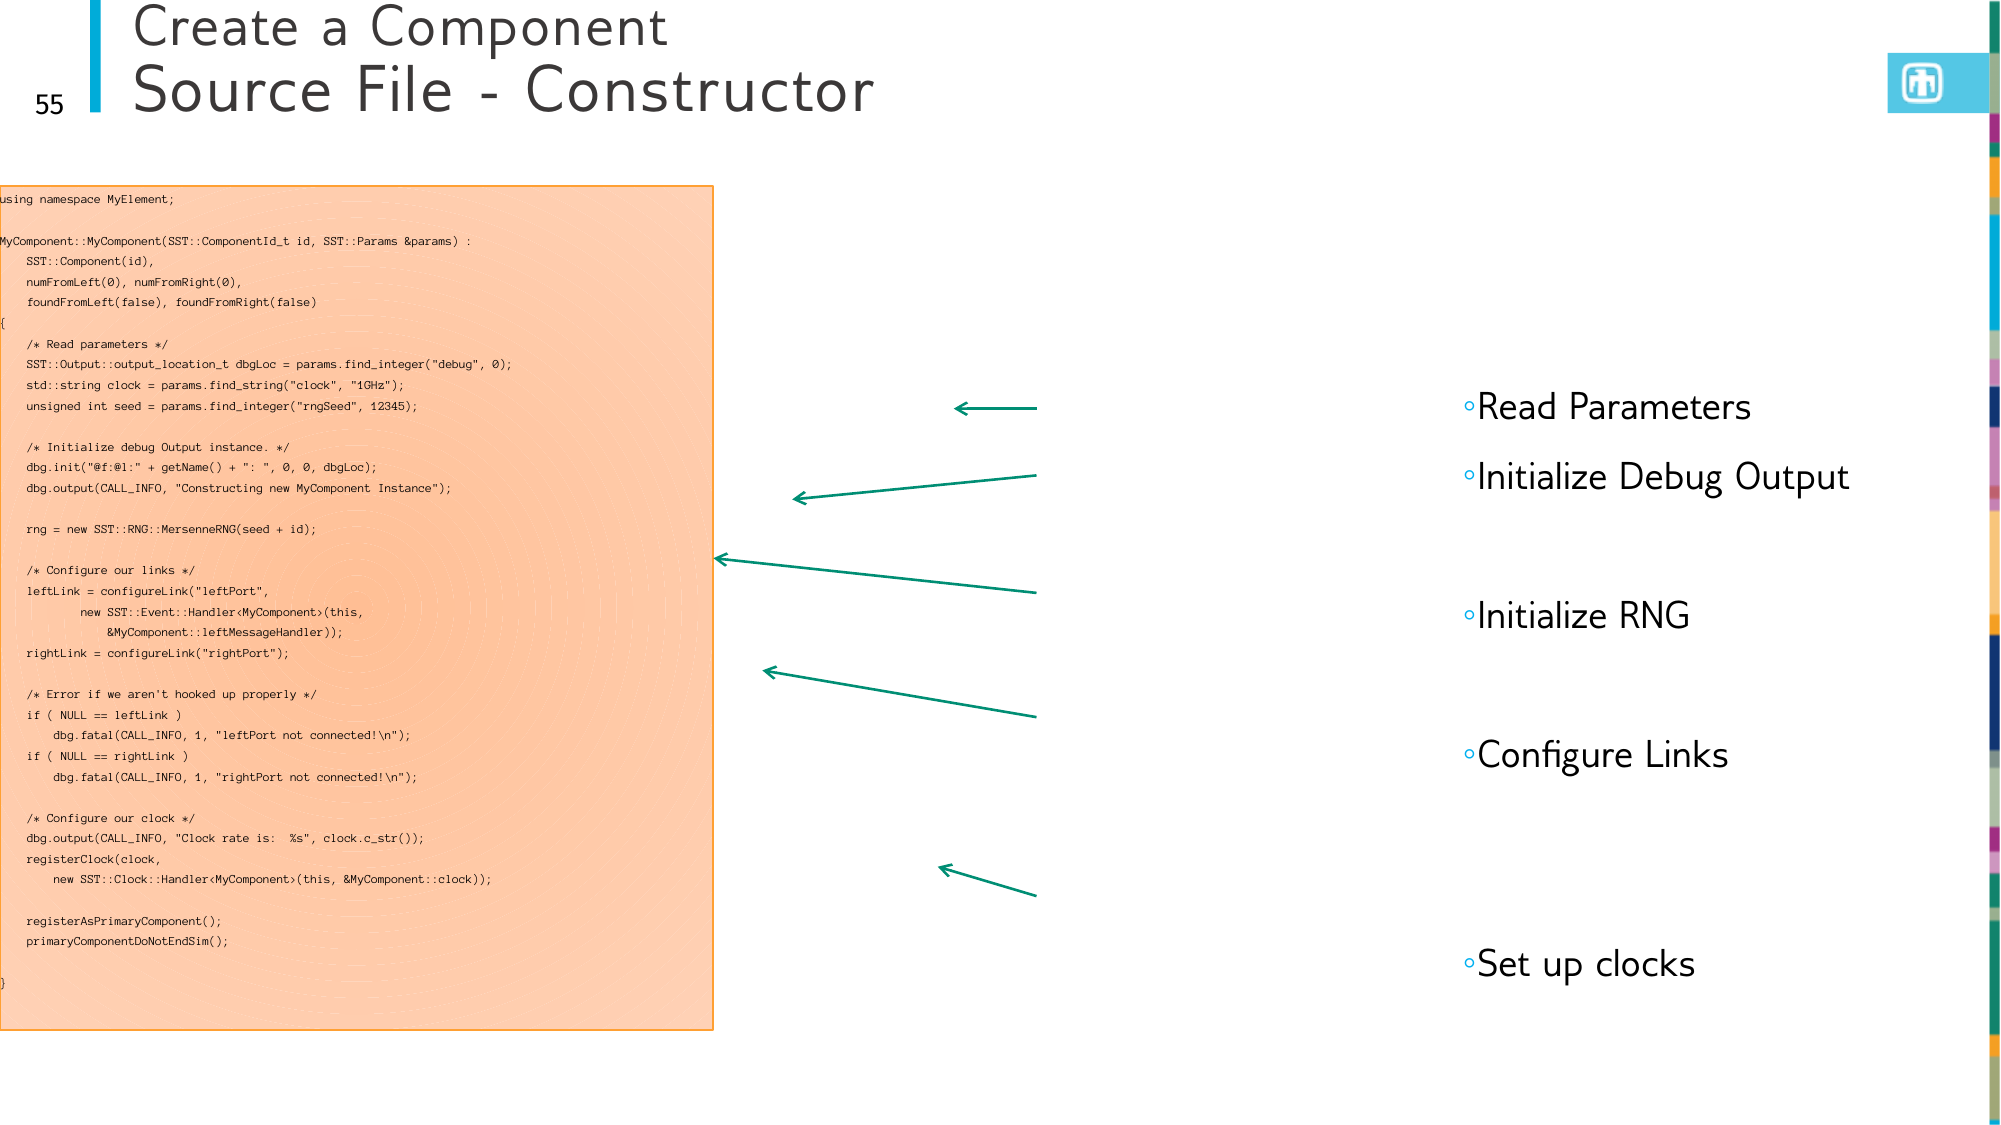

# Create a Component Source File - Constructor
55
using namespace MyElement;

MyComponent::MyComponent(SST::ComponentId_t id, SST::Params &params) :
    SST::Component(id),
    numFromLeft(0), numFromRight(0),
    foundFromLeft(false), foundFromRight(false)
{
    /* Read parameters */
    SST::Output::output_location_t dbgLoc = params.find_integer("debug", 0);
    std::string clock = params.find_string("clock", "1GHz");
    unsigned int seed = params.find_integer("rngSeed", 12345);

    /* Initialize debug Output instance. */
    dbg.init("@f:@l:" + getName() + ": ", 0, 0, dbgLoc);
    dbg.output(CALL_INFO, "Constructing new MyComponent Instance");

    rng = new SST::RNG::MersenneRNG(seed + id);

    /* Configure our links */
    leftLink = configureLink("leftPort",
            new SST::Event::Handler<MyComponent>(this,
                &MyComponent::leftMessageHandler));
    rightLink = configureLink("rightPort");

    /* Error if we aren't hooked up properly */
    if ( NULL == leftLink )
        dbg.fatal(CALL_INFO, 1, "leftPort not connected!\n");
    if ( NULL == rightLink )
        dbg.fatal(CALL_INFO, 1, "rightPort not connected!\n");

    /* Configure our clock */
    dbg.output(CALL_INFO, "Clock rate is:  %s", clock.c_str());
    registerClock(clock,
        new SST::Clock::Handler<MyComponent>(this, &MyComponent::clock));

    registerAsPrimaryComponent();
    primaryComponentDoNotEndSim();

}

Read Parameters
Initialize Debug Output

Initialize RNG

Configure Links

Set up clocks